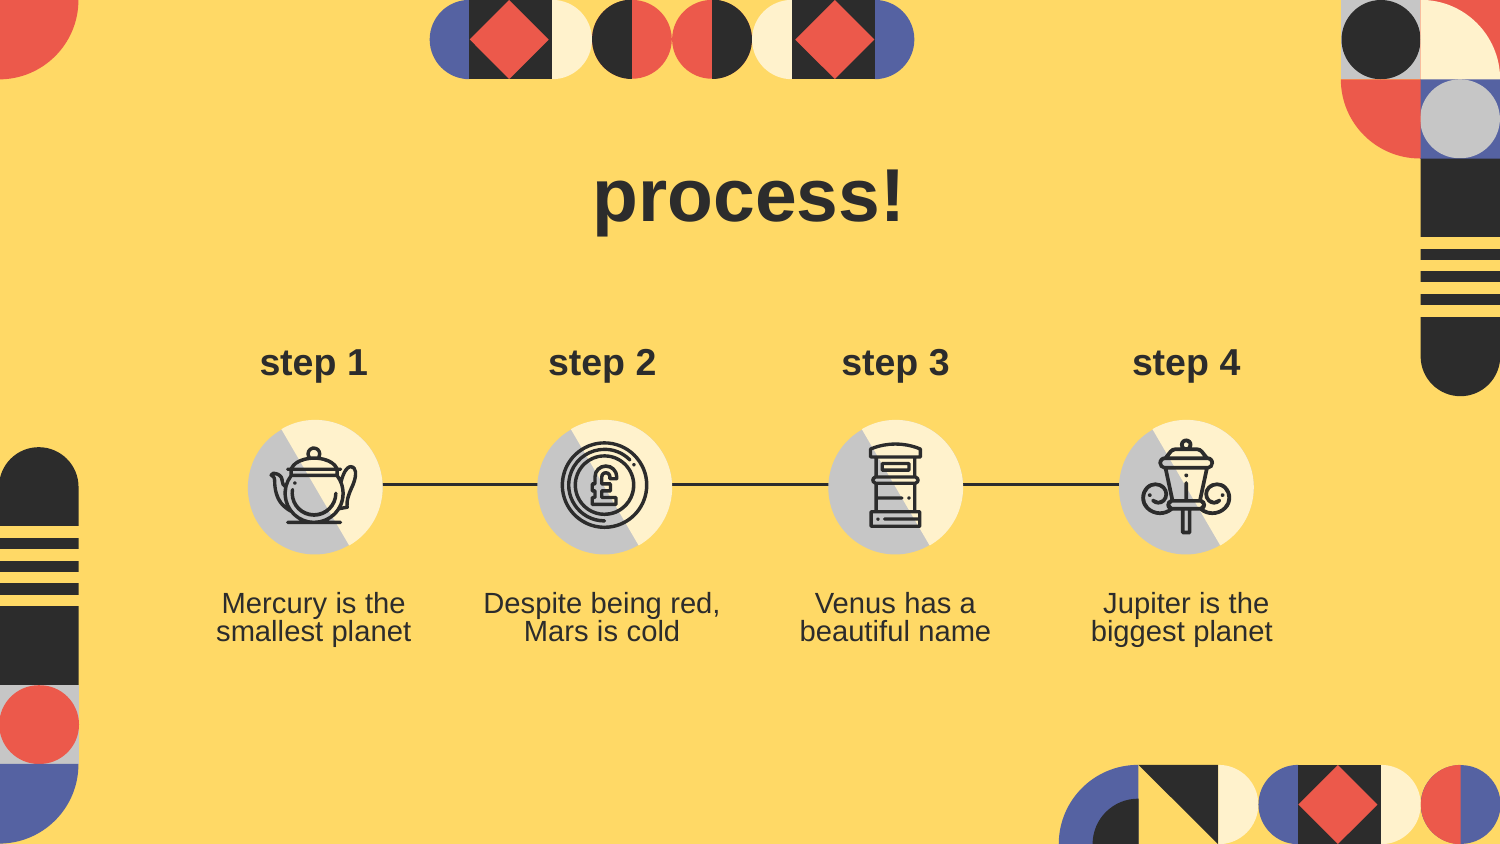

# process!
step 1
step 2
step 3
step 4

Mercury is the smallest planet
Despite being red, Mars is cold
Venus has a beautiful name
Jupiter is the biggest planet